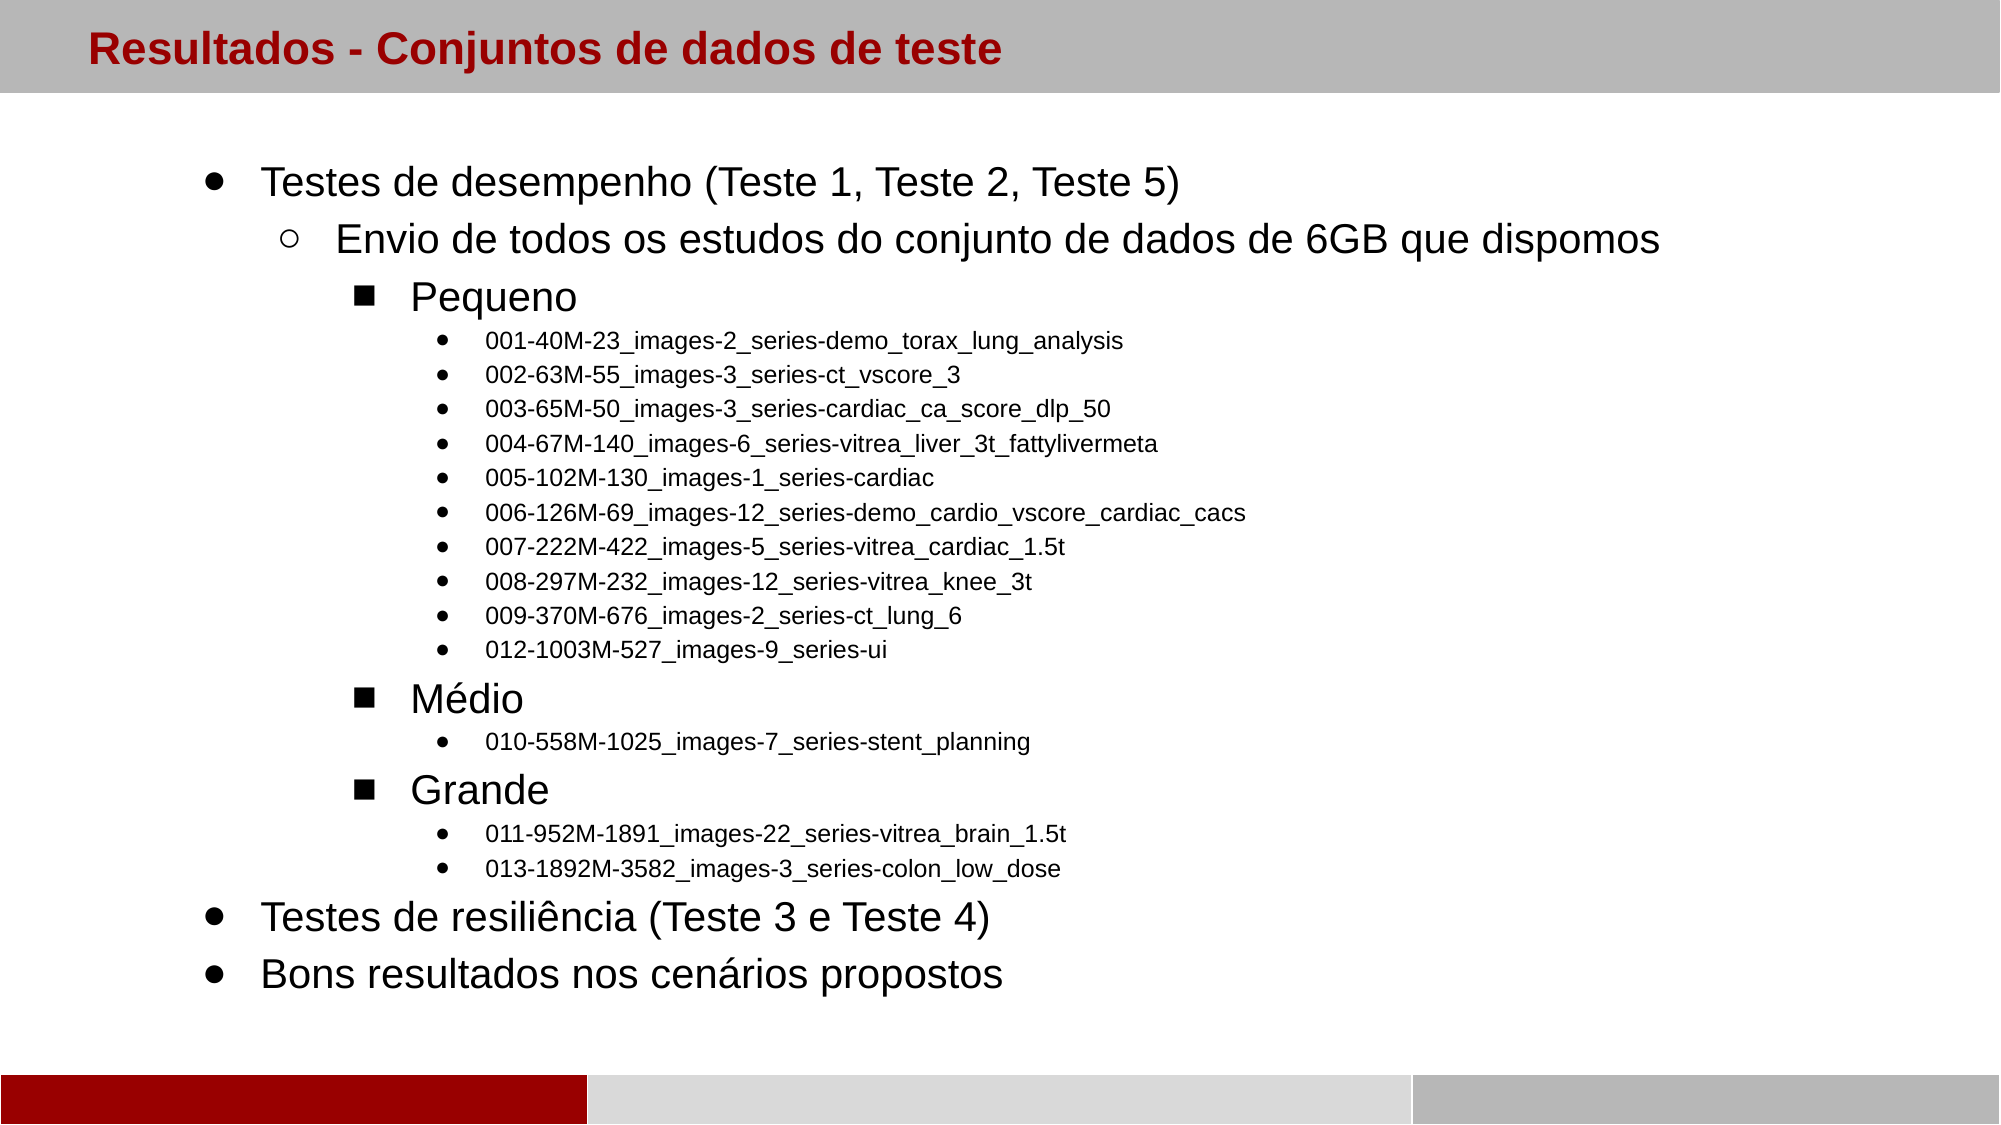

Resultados - Conjuntos de dados de teste
Testes de desempenho (Teste 1, Teste 2, Teste 5)
Envio de todos os estudos do conjunto de dados de 6GB que dispomos
Pequeno
001-40M-23_images-2_series-demo_torax_lung_analysis
002-63M-55_images-3_series-ct_vscore_3
003-65M-50_images-3_series-cardiac_ca_score_dlp_50
004-67M-140_images-6_series-vitrea_liver_3t_fattylivermeta
005-102M-130_images-1_series-cardiac
006-126M-69_images-12_series-demo_cardio_vscore_cardiac_cacs
007-222M-422_images-5_series-vitrea_cardiac_1.5t
008-297M-232_images-12_series-vitrea_knee_3t
009-370M-676_images-2_series-ct_lung_6
012-1003M-527_images-9_series-ui
Médio
010-558M-1025_images-7_series-stent_planning
Grande
011-952M-1891_images-22_series-vitrea_brain_1.5t
013-1892M-3582_images-3_series-colon_low_dose
Testes de resiliência (Teste 3 e Teste 4)
Bons resultados nos cenários propostos